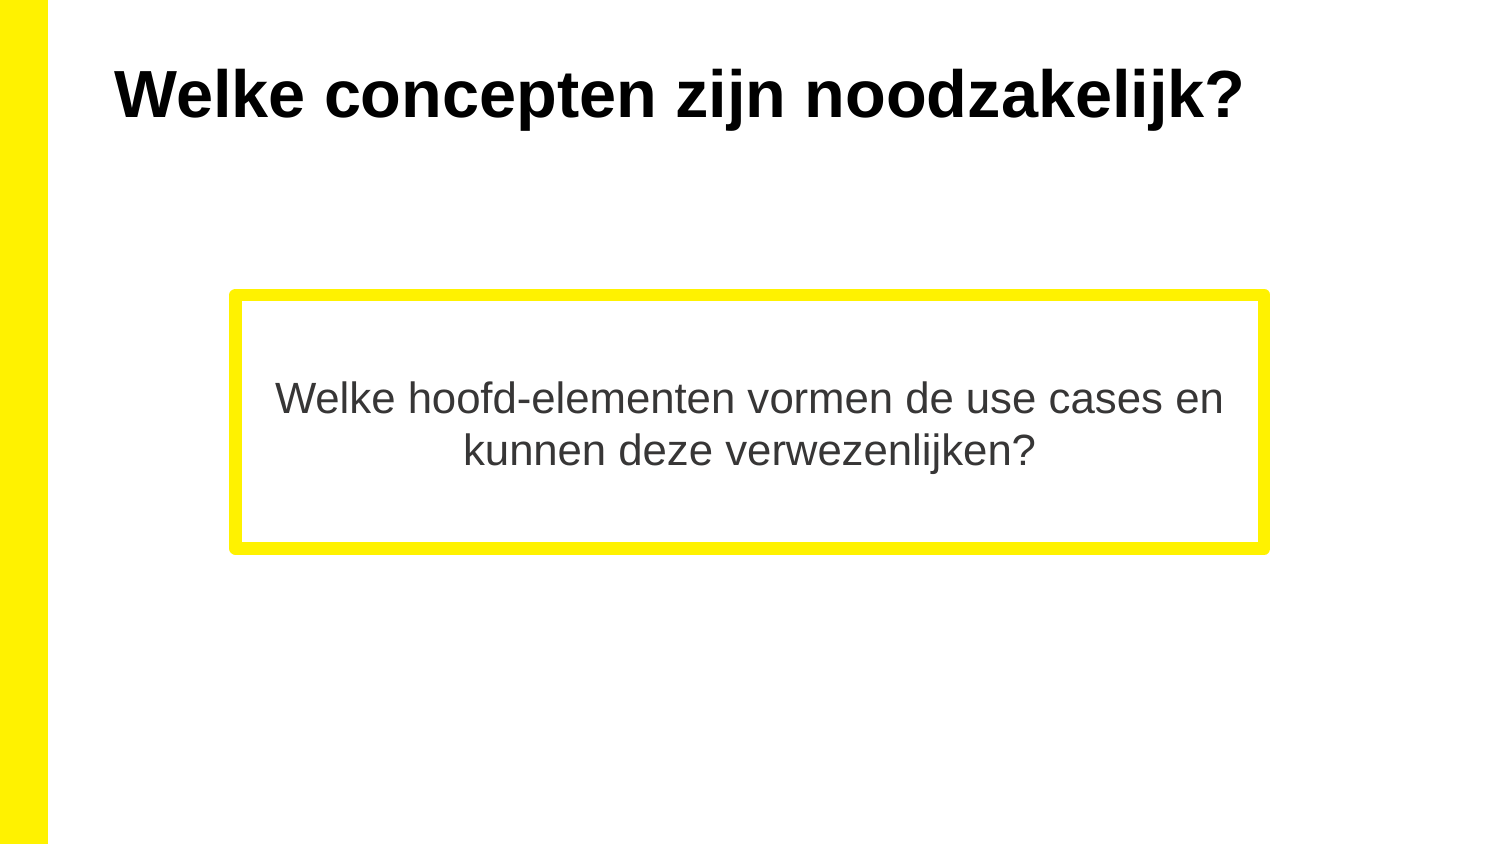

Welke concepten zijn noodzakelijk?
Welke hoofd-elementen vormen de use cases en kunnen deze verwezenlijken?